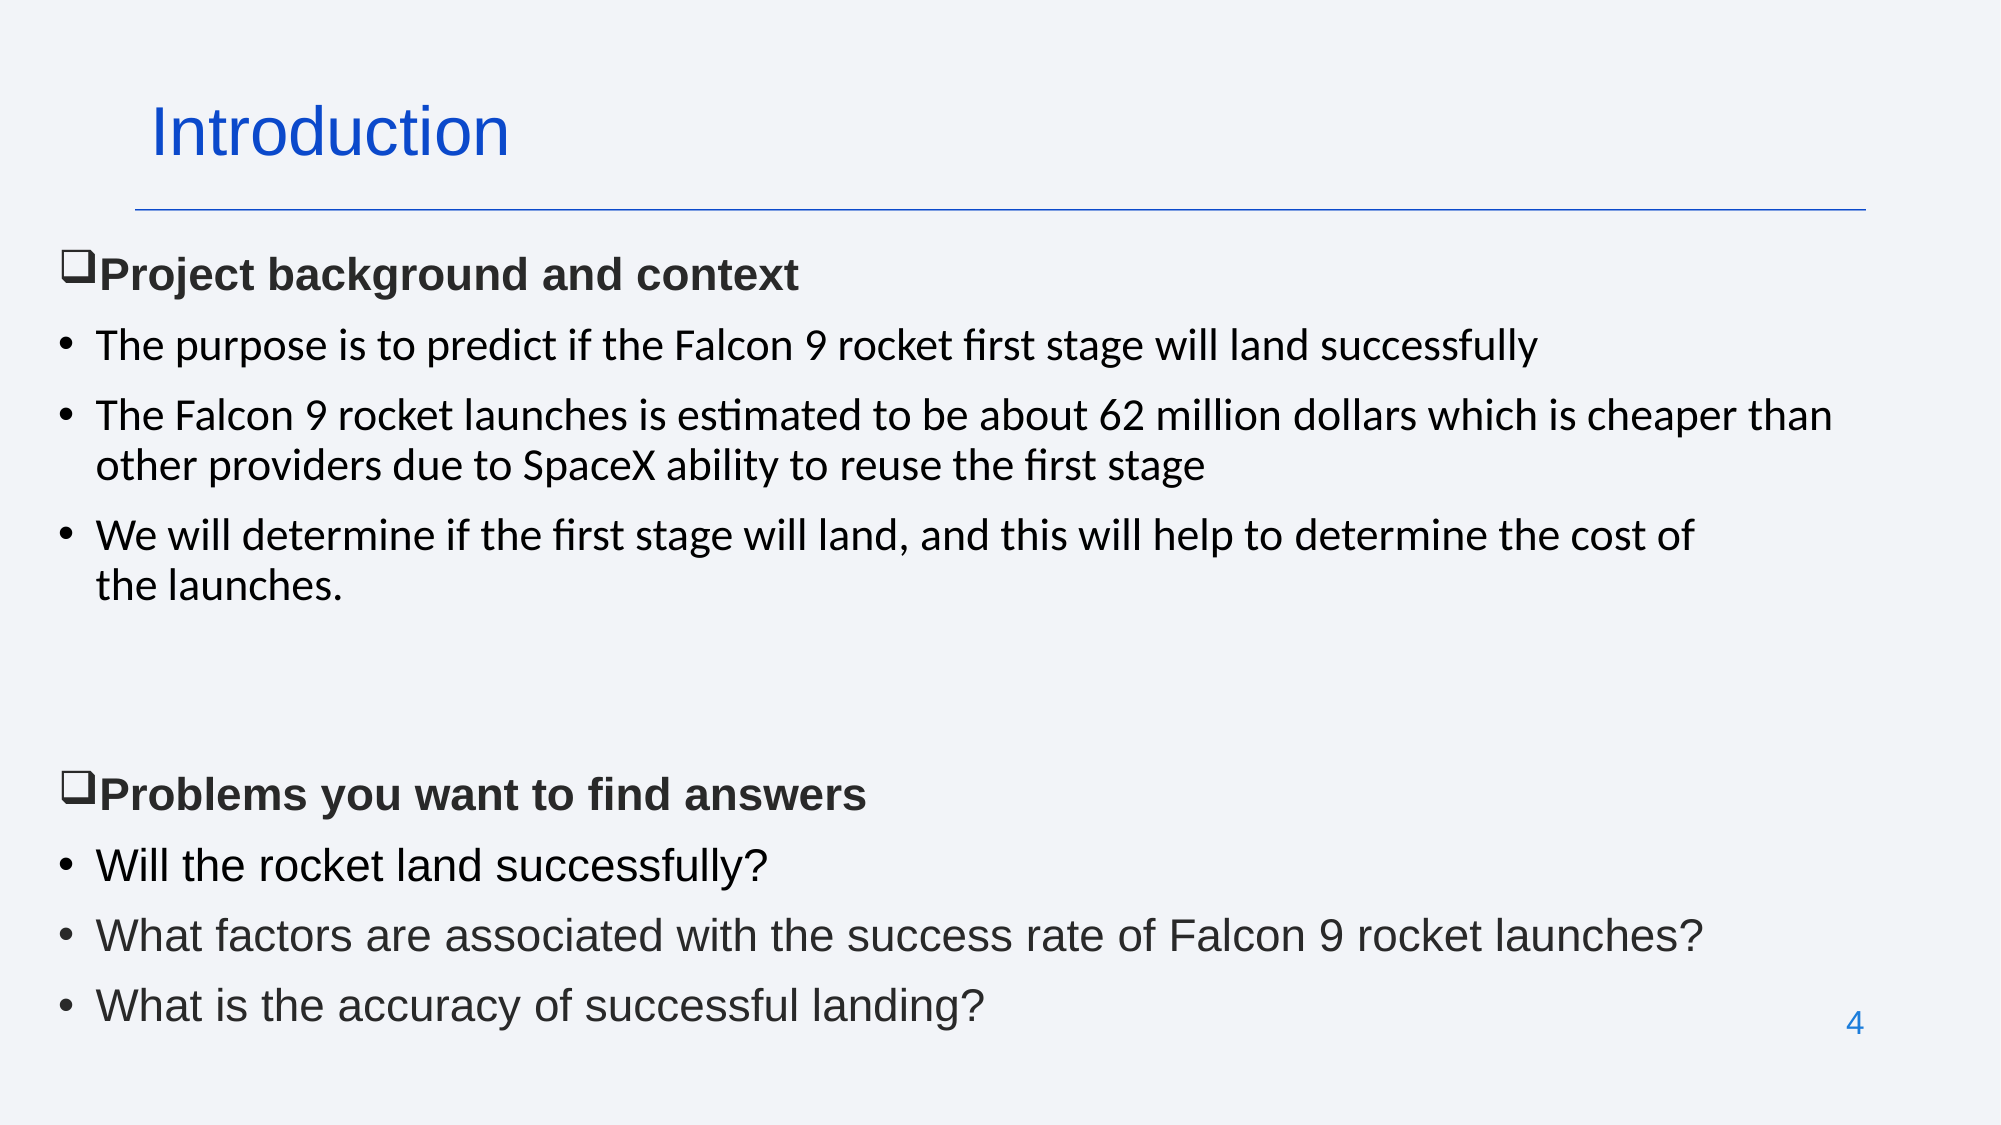

Introduction
Project background and context
The purpose is to predict if the Falcon 9 rocket first stage will land successfully
The Falcon 9 rocket launches is estimated to be about 62 million dollars which is cheaper than other providers due to SpaceX ability to reuse the first stage
We will determine if the first stage will land, and this will help to determine the cost of the launches.

Problems you want to find answers
Will the rocket land successfully?
What factors are associated with the success rate of Falcon 9 rocket launches?
What is the accuracy of successful landing?

4